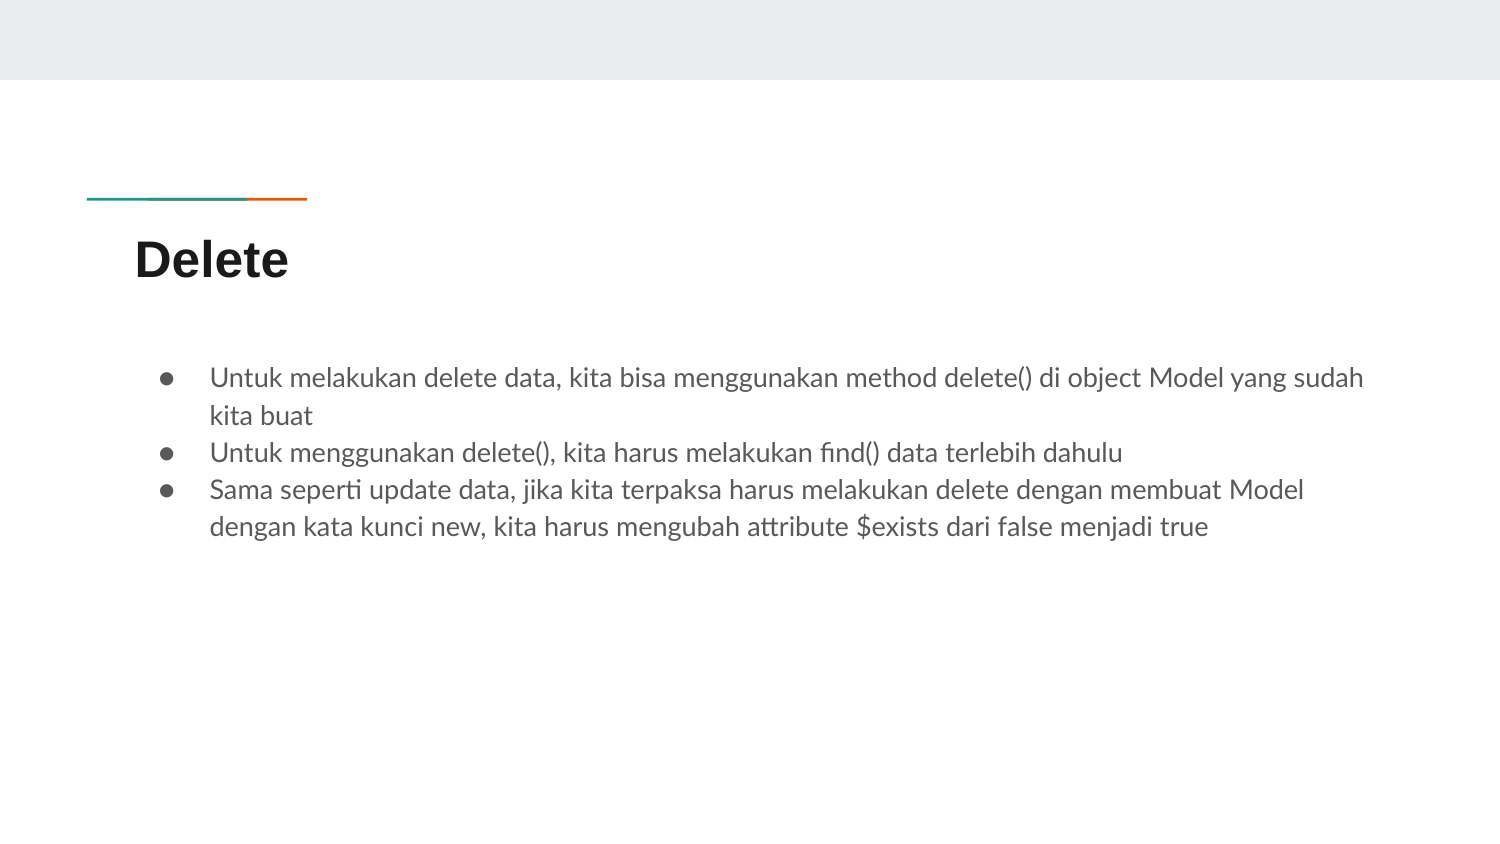

# Delete
Untuk melakukan delete data, kita bisa menggunakan method delete() di object Model yang sudah kita buat
Untuk menggunakan delete(), kita harus melakukan find() data terlebih dahulu
Sama seperti update data, jika kita terpaksa harus melakukan delete dengan membuat Model dengan kata kunci new, kita harus mengubah attribute $exists dari false menjadi true